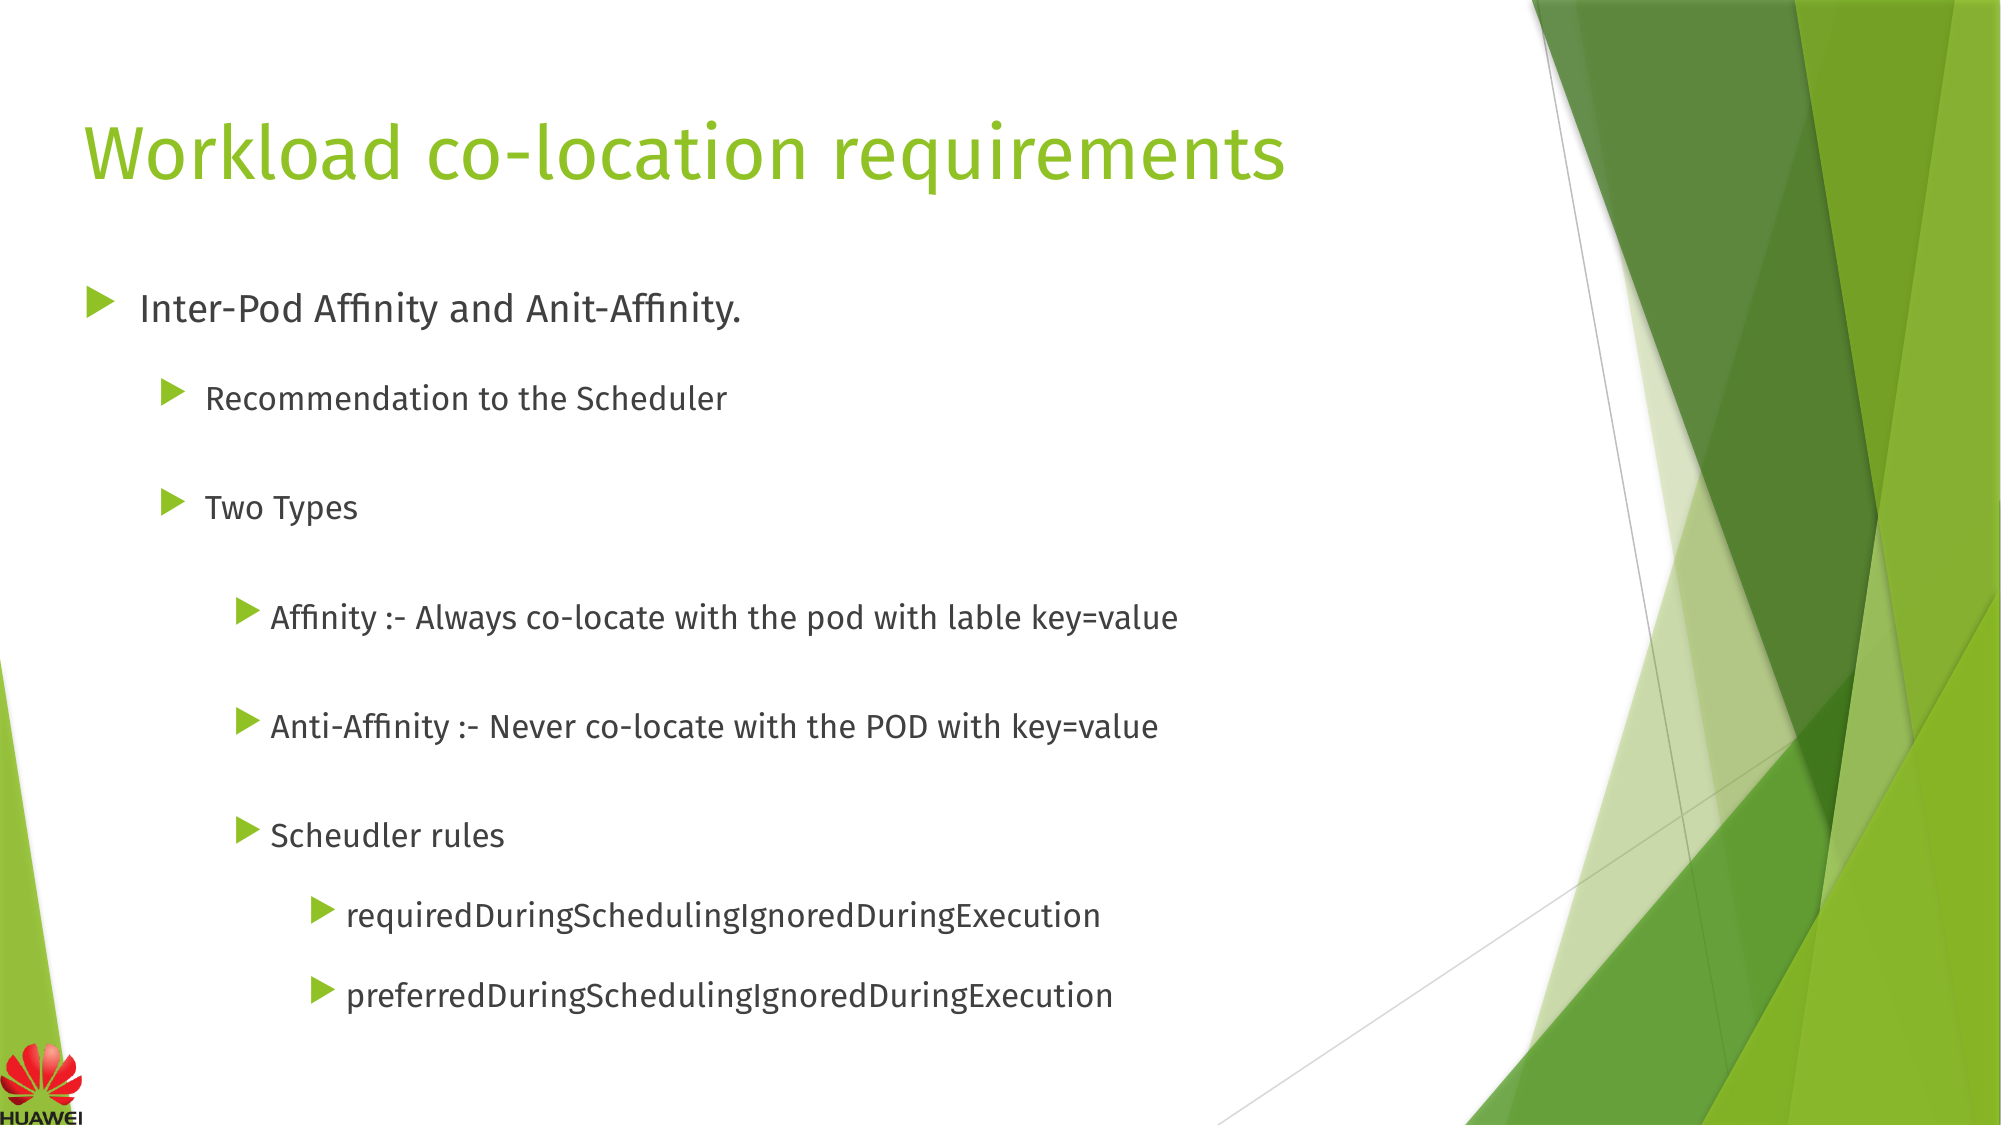

# Workload co-location requirements
Inter-Pod Affinity and Anit-Affinity.

Recommendation to the Scheduler

Two Types

Affinity :- Always co-locate with the pod with lable key=value

Anti-Affinity :- Never co-locate with the POD with key=value

Scheudler rules

requiredDuringSchedulingIgnoredDuringExecution

preferredDuringSchedulingIgnoredDuringExecution